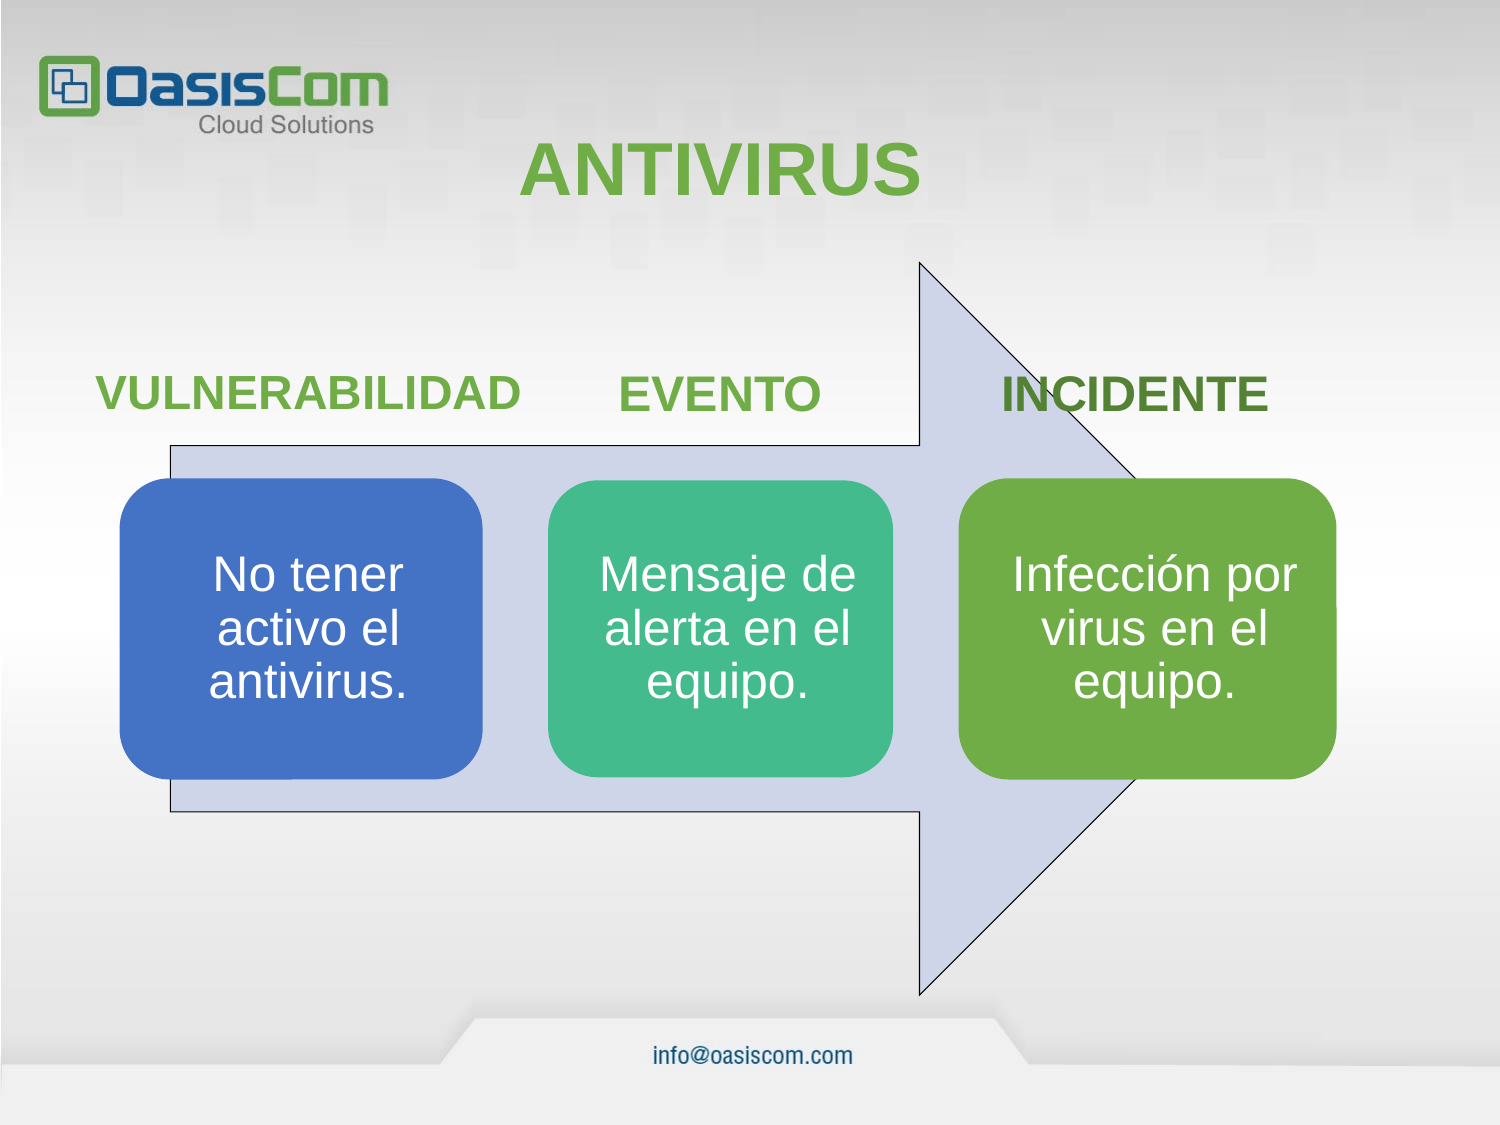

ANTIVIRUS
No tener activo el antivirus.
Mensaje de alerta en el equipo.
Infección por virus en el equipo.
VULNERABILIDAD
EVENTO
INCIDENTE